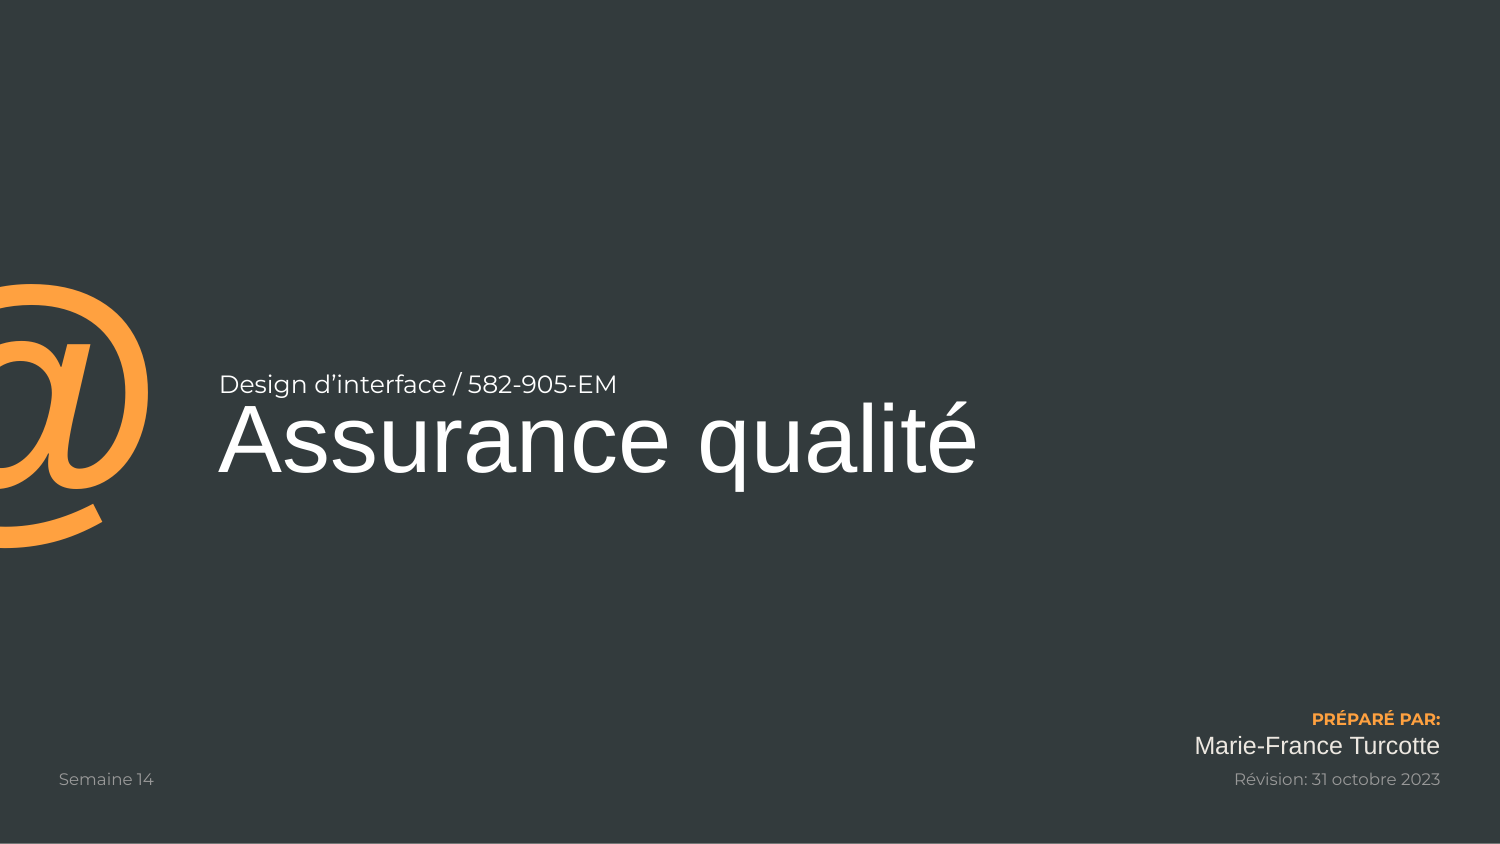

# Design d’interface / 582-905-EM
Assurance qualité
@

PRÉPARÉ PAR:
Marie-France Turcotte
Semaine 14
Révision: 31 octobre 2023